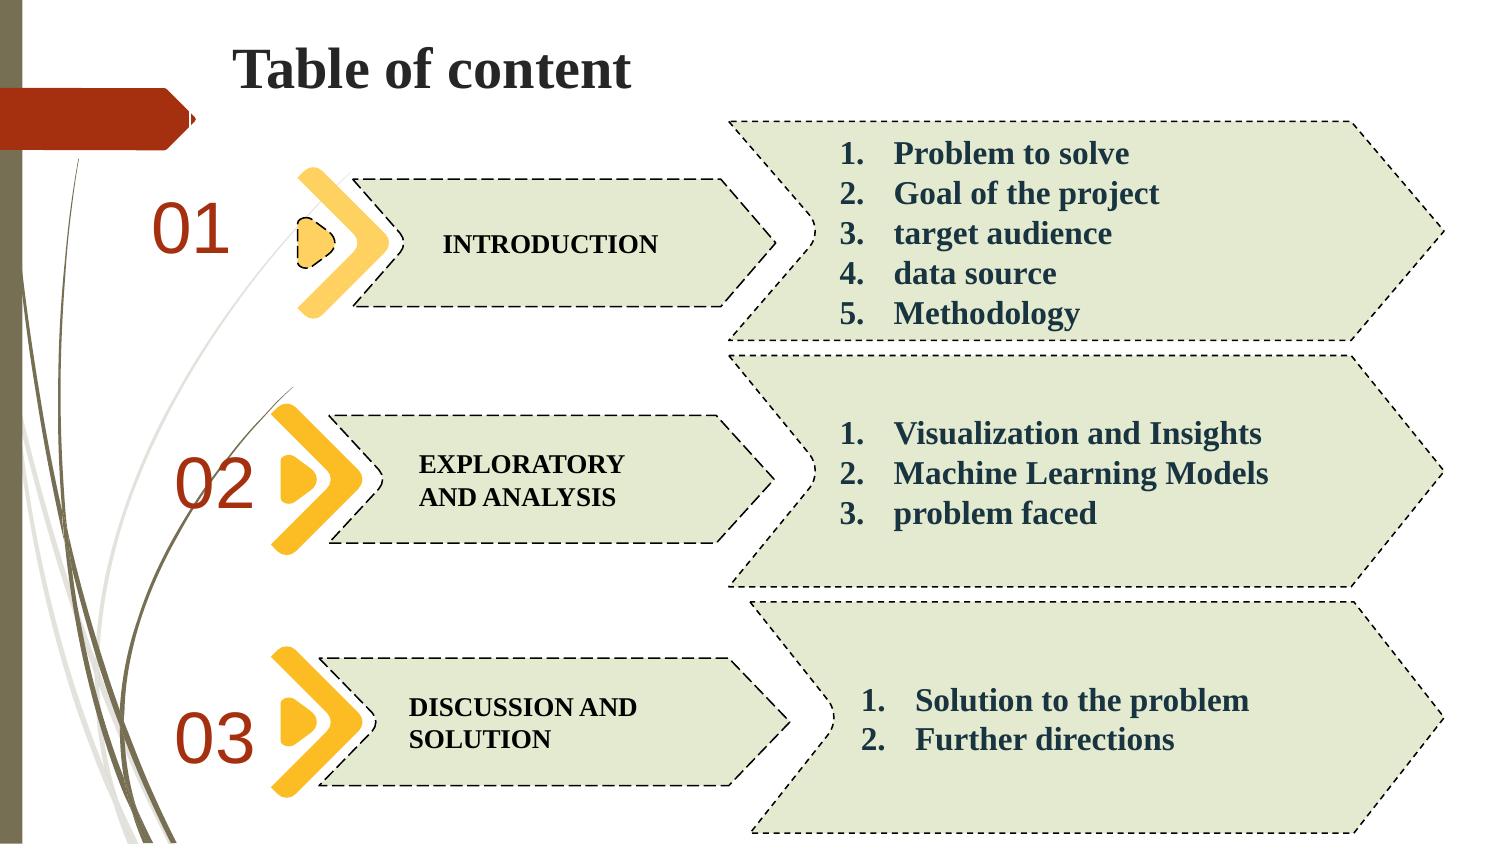

# Table of content
Problem to solve
Goal of the project
target audience
data source
Methodology

INTRODUCTION

01
Visualization and Insights
Machine Learning Models
problem faced

EXPLORATORY AND ANALYSIS
02

Solution to the problem
Further directions

DISCUSSION AND SOLUTION
03